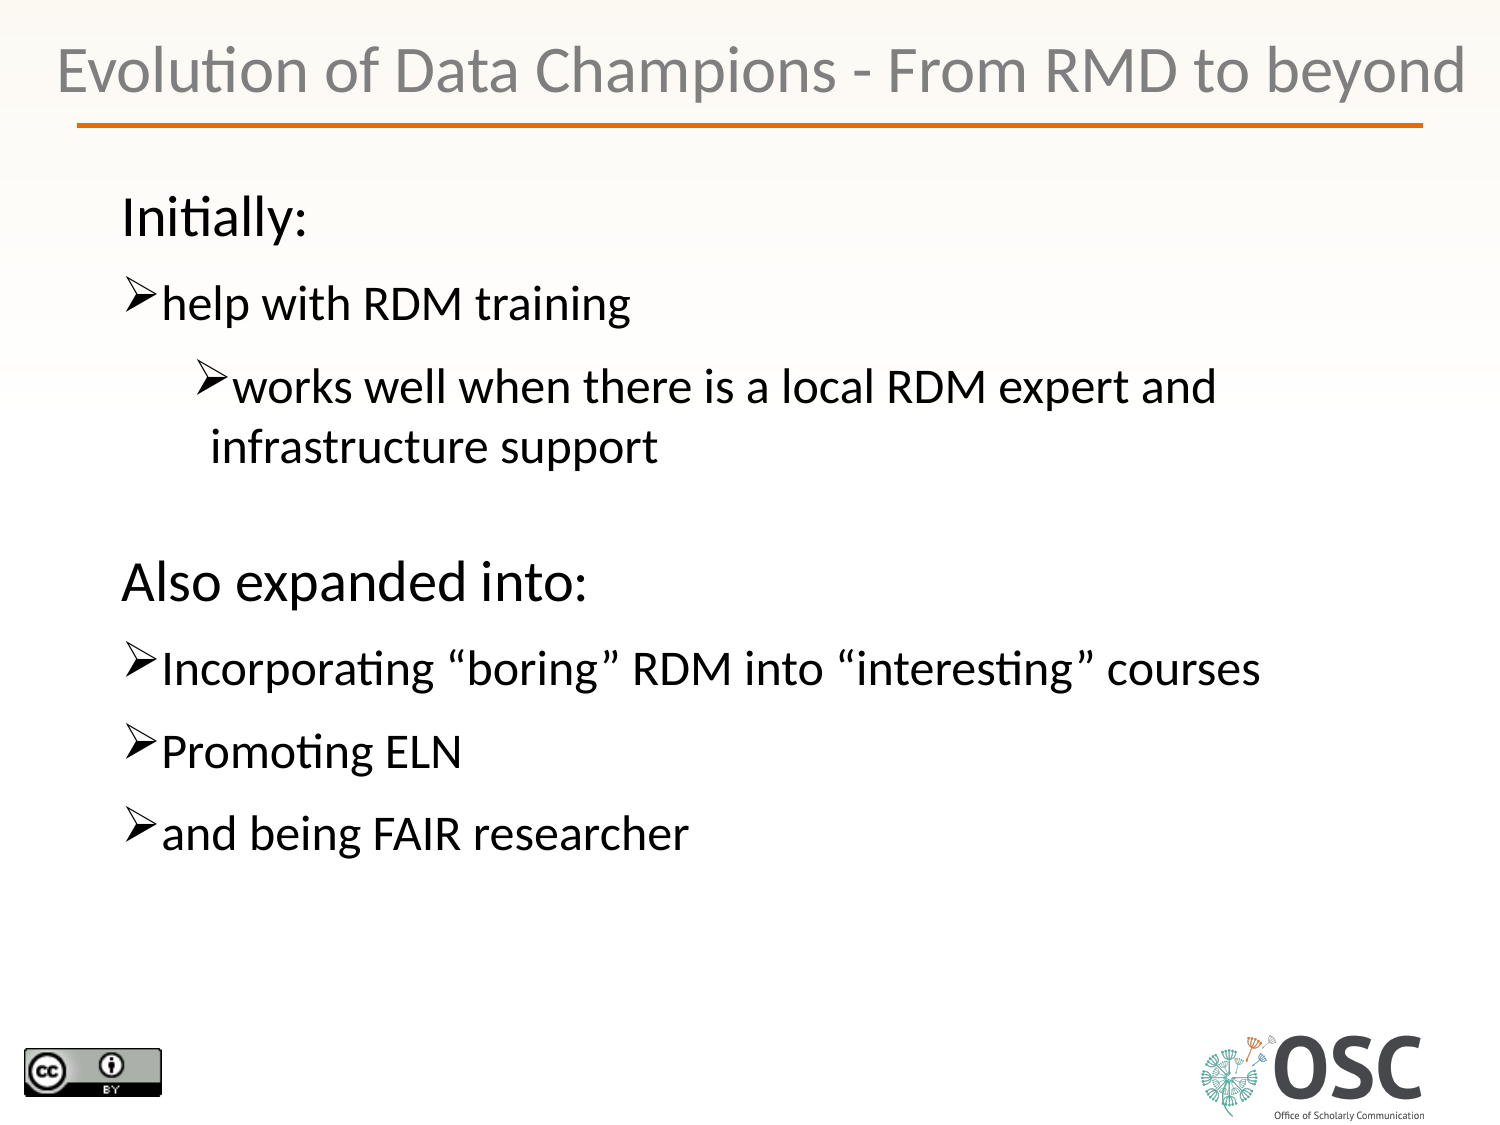

# Evolution of Data Champions - From RMD to beyond
Initially:

help with RDM training

works well when there is a local RDM expert and infrastructure support

Also expanded into:

Incorporating “boring” RDM into “interesting” courses

Promoting ELN

and being FAIR researcher